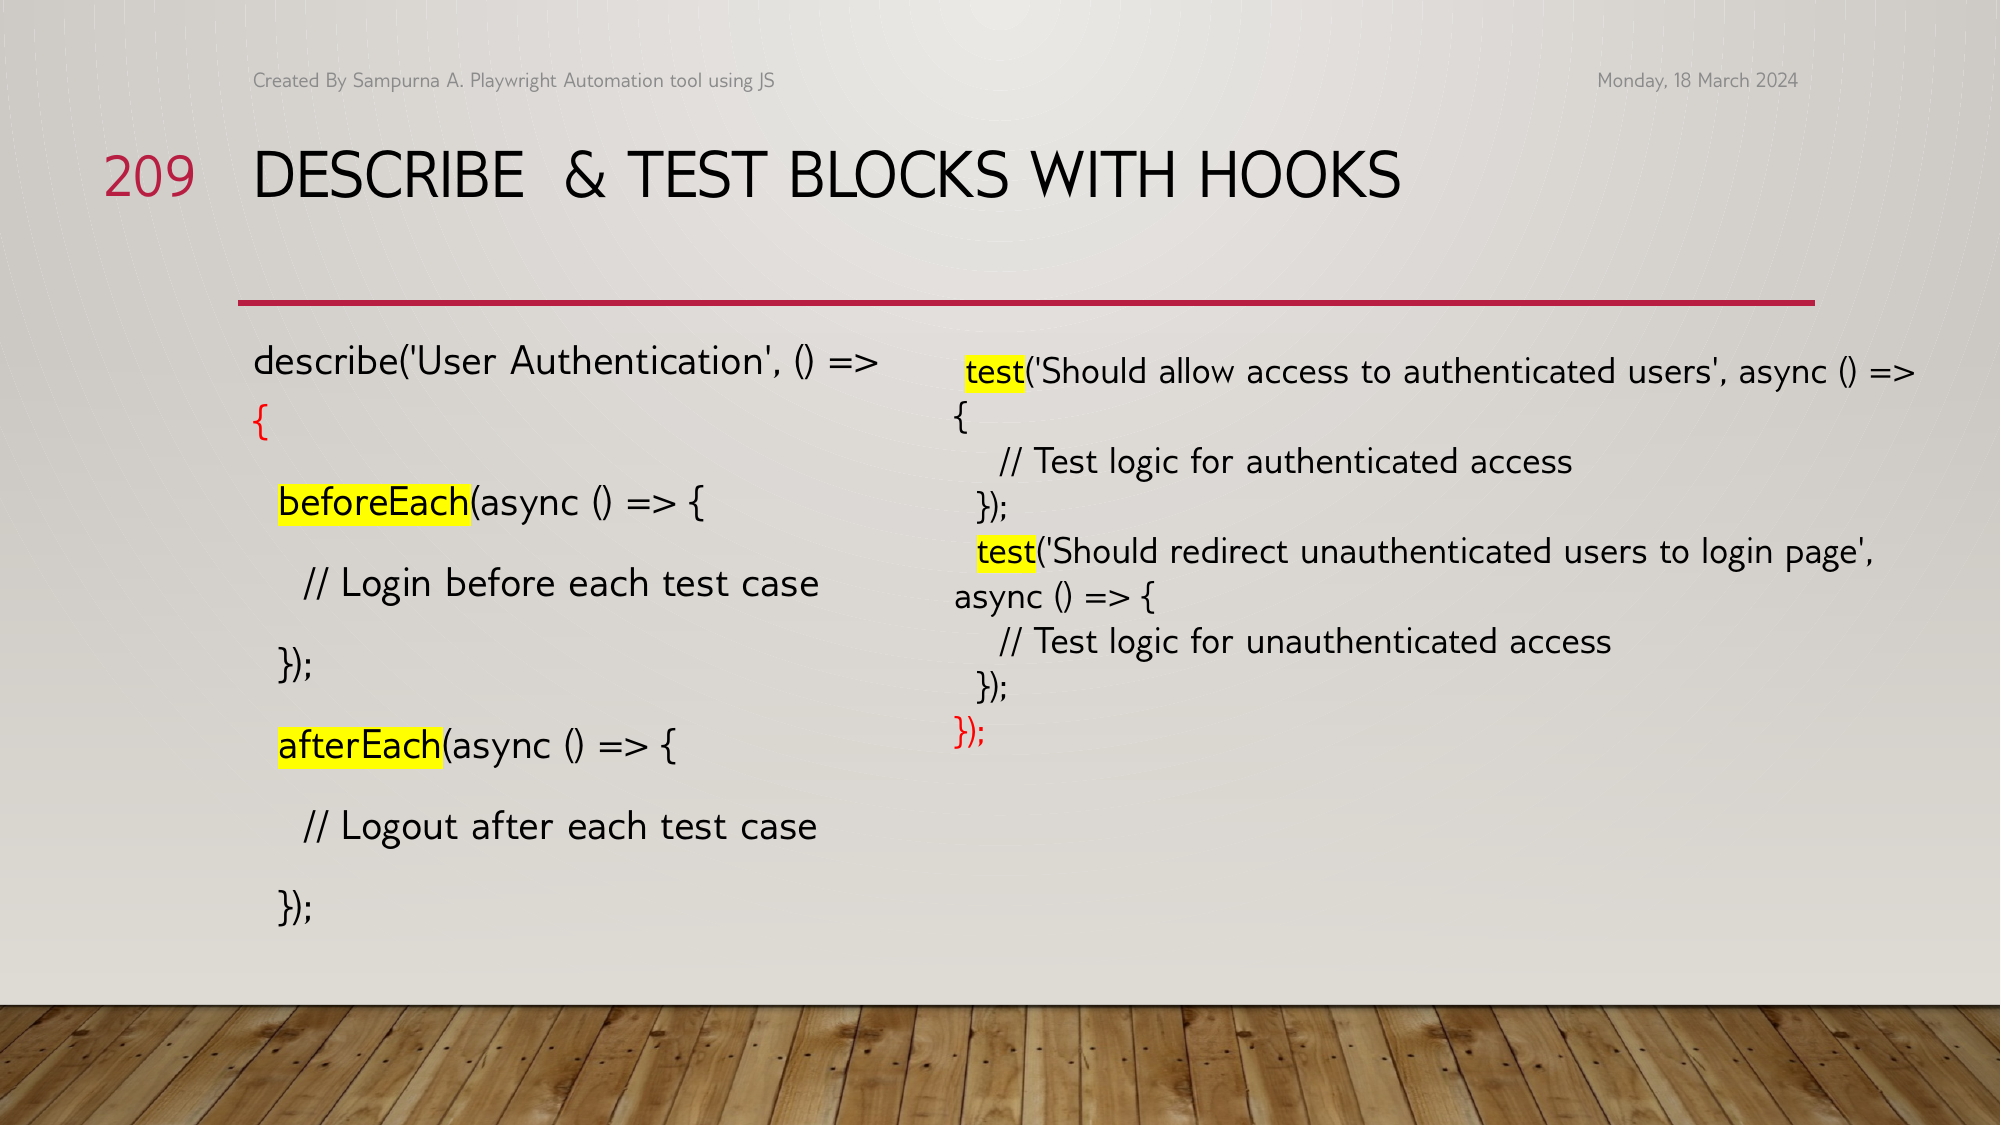

Created By Sampurna A. Playwright Automation tool using JS
Monday, 18 March 2024
209
# Describe  & test blocks with Hooks

describe('User Authentication', () => {
  beforeEach(async () => {
    // Login before each test case
  });
  afterEach(async () => {
    // Logout after each test case
  });
 test('Should allow access to authenticated users', async () => {
    // Test logic for authenticated access
  });
  test('Should redirect unauthenticated users to login page', async () => {
    // Test logic for unauthenticated access
  });
});